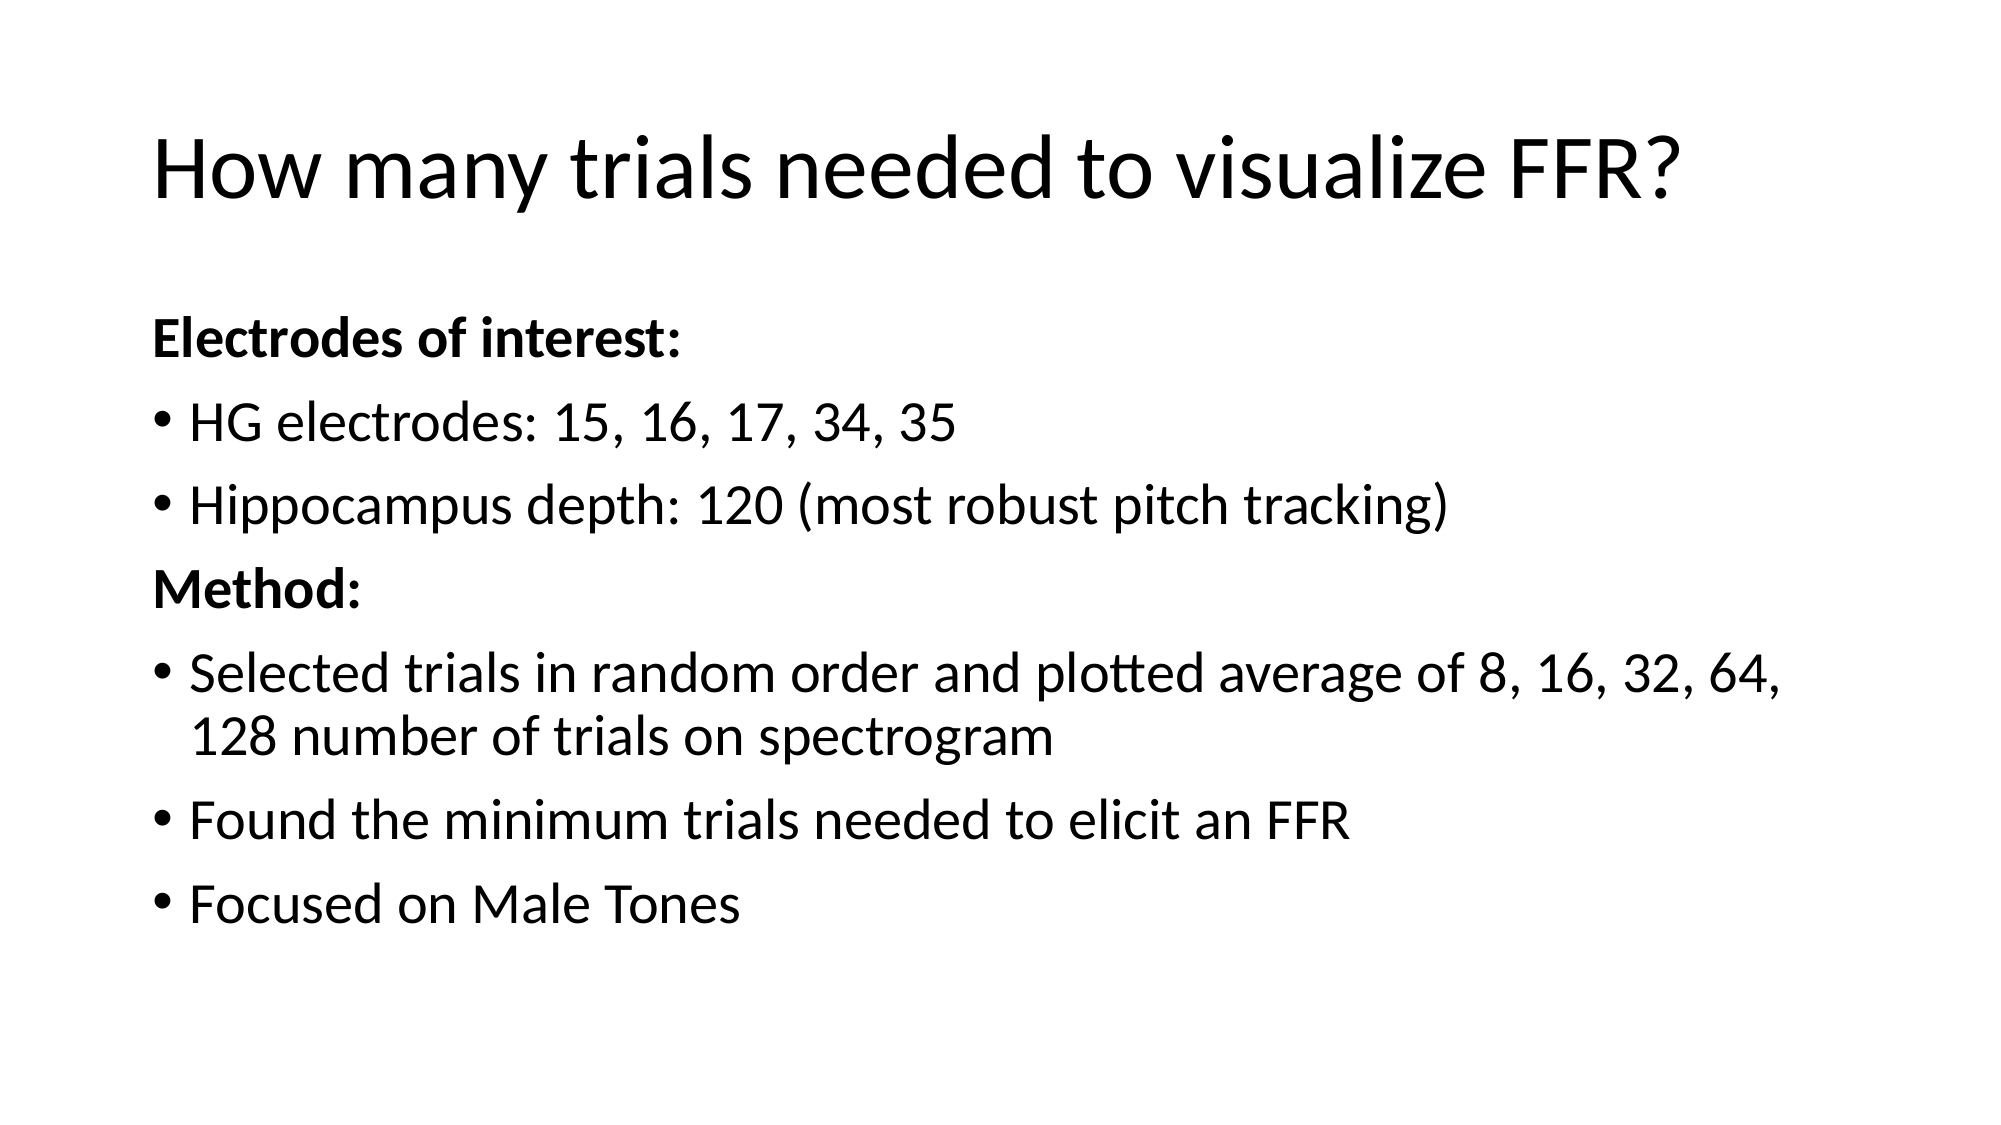

# How many trials needed to visualize FFR?
Electrodes of interest:
HG electrodes: 15, 16, 17, 34, 35
Hippocampus depth: 120 (most robust pitch tracking)
Method:
Selected trials in random order and plotted average of 8, 16, 32, 64, 128 number of trials on spectrogram
Found the minimum trials needed to elicit an FFR
Focused on Male Tones